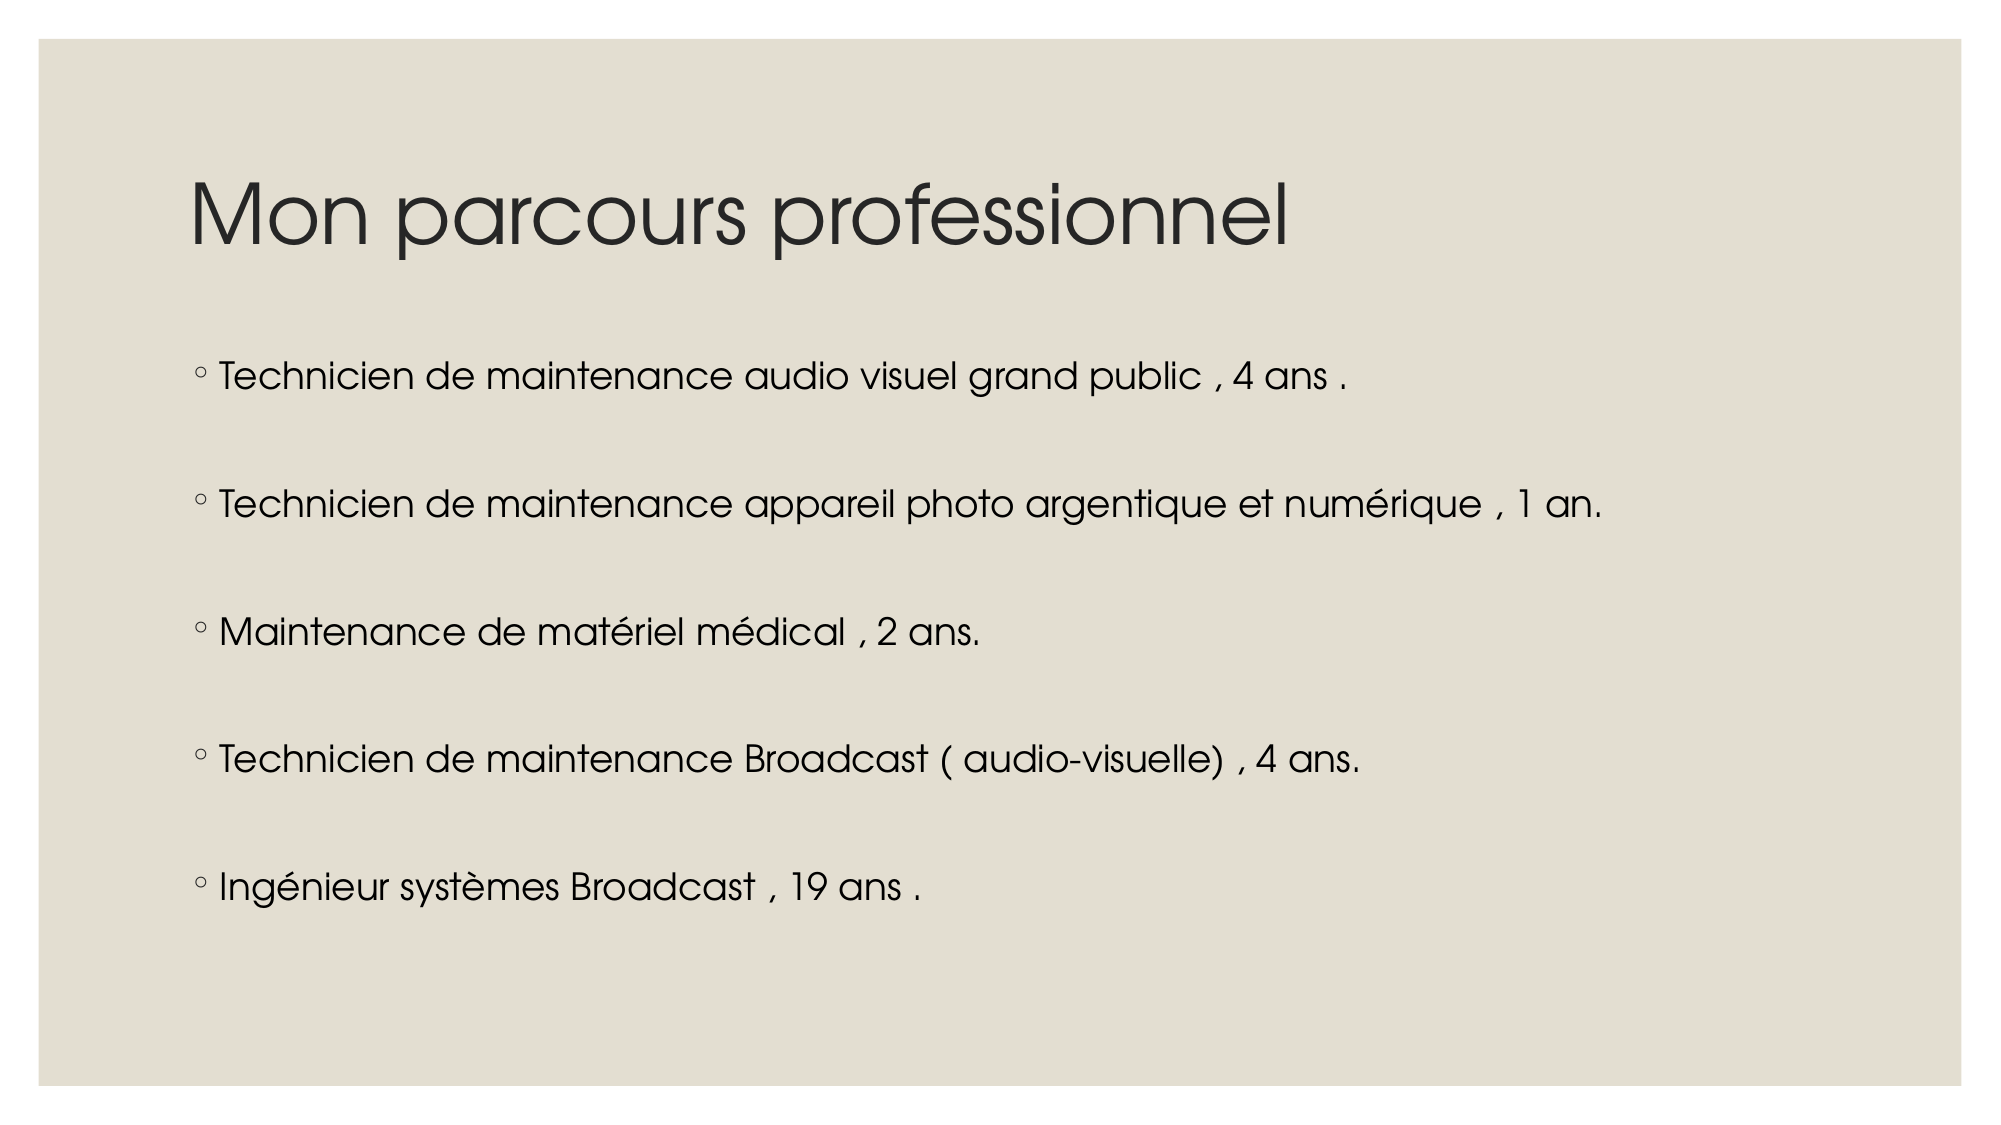

# Mon parcours professionnel
Technicien de maintenance audio visuel grand public , 4 ans .

Technicien de maintenance appareil photo argentique et numérique , 1 an.

Maintenance de matériel médical , 2 ans.

Technicien de maintenance Broadcast ( audio-visuelle) , 4 ans.

Ingénieur systèmes Broadcast , 19 ans .